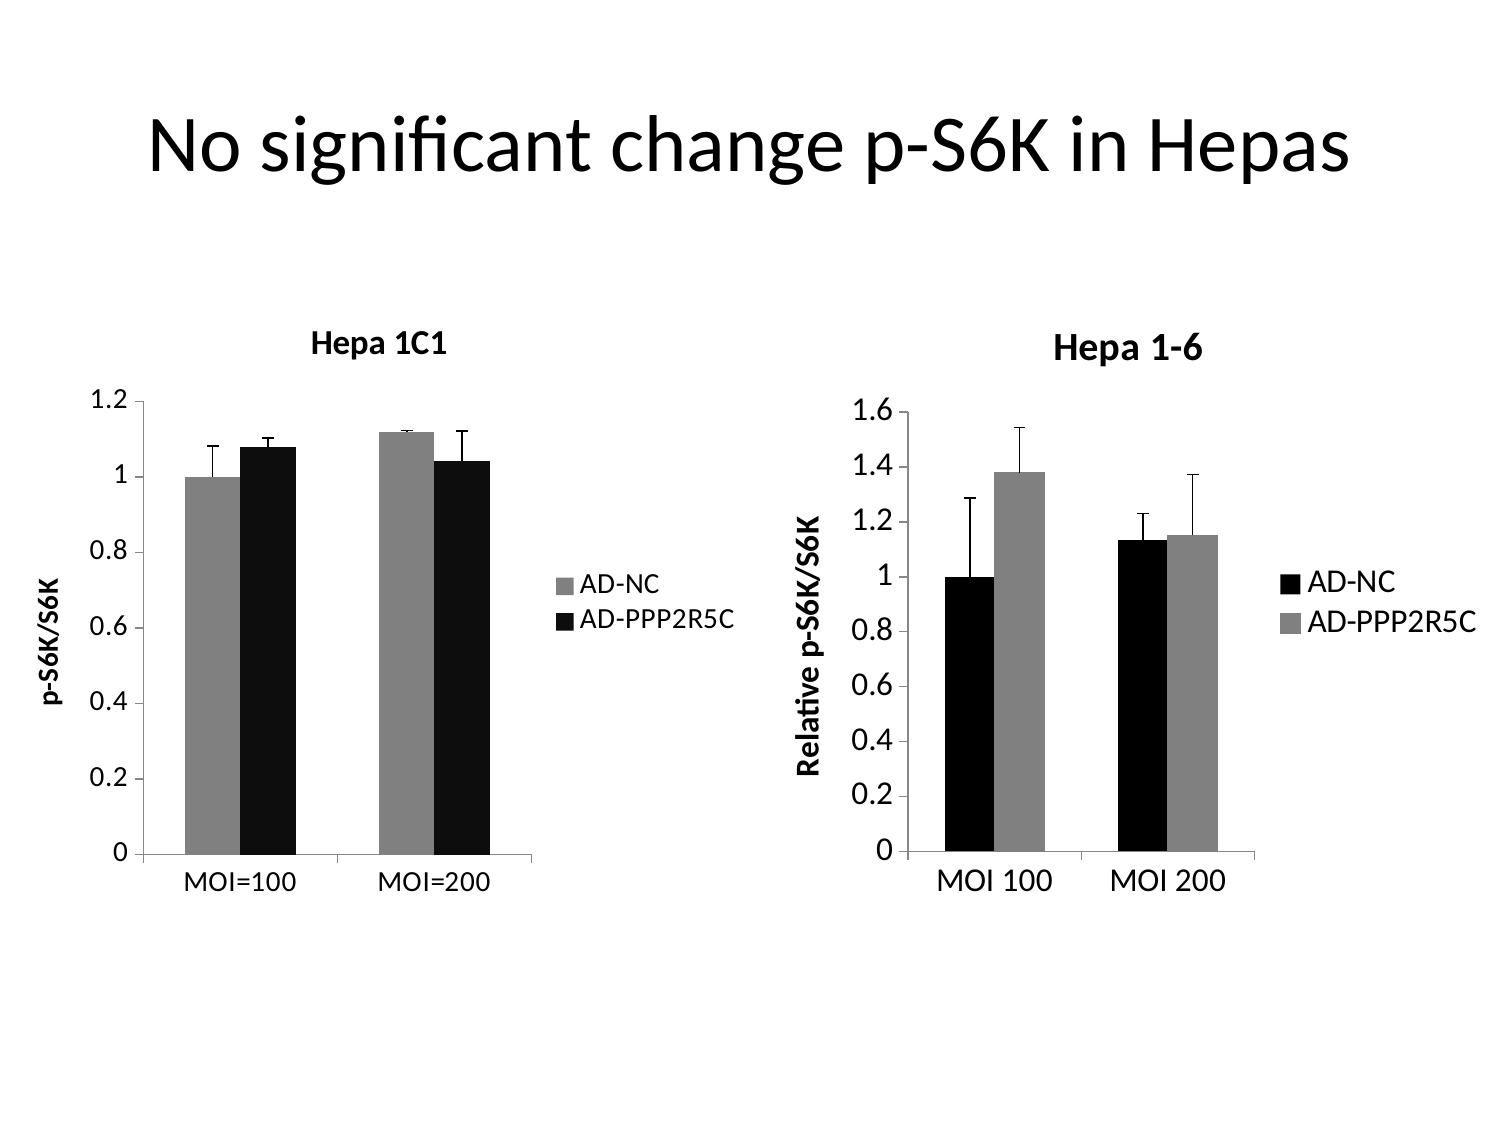

# No significant change p-S6K in Hepas

### Chart: Hepa 1C1

| Category |  |  |
|---|---|---|
| MOI=100 | 1.0 | 1.077948588412373 |
| MOI=200 | 1.119432603049054 | 1.041399630960204 |

### Chart: Hepa 1-6

| Category |  |  |
|---|---|---|
| MOI 100 | 1.0 | 1.379701392514701 |
| MOI 200 | 1.13502572724611 | 1.150521223420655 |